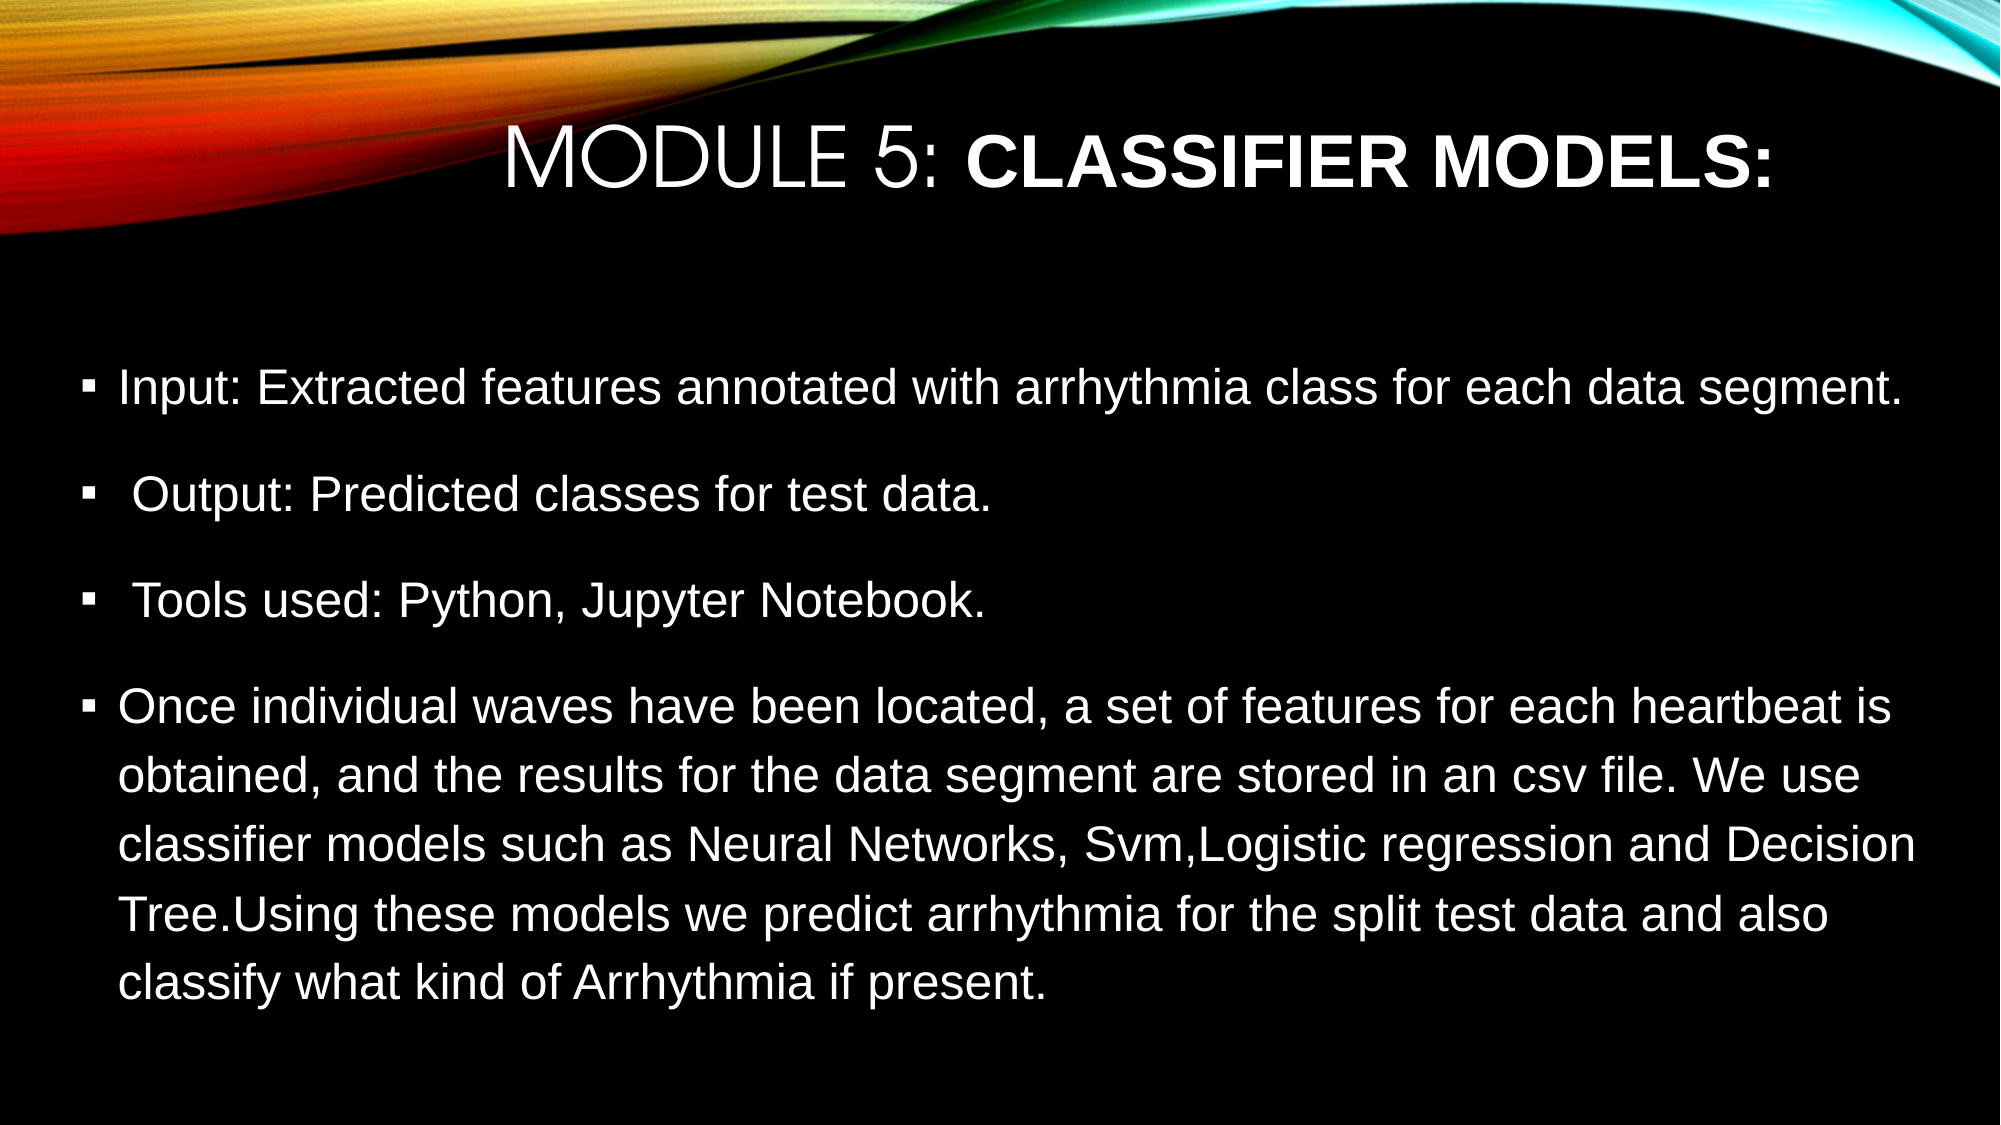

# MODULE 5: CLASSIFIER MODELS:
Input: Extracted features annotated with arrhythmia class for each data segment.
 Output: Predicted classes for test data.
 Tools used: Python, Jupyter Notebook.
Once individual waves have been located, a set of features for each heartbeat is obtained, and the results for the data segment are stored in an csv file. We use classifier models such as Neural Networks, Svm,Logistic regression and Decision Tree.Using these models we predict arrhythmia for the split test data and also classify what kind of Arrhythmia if present.